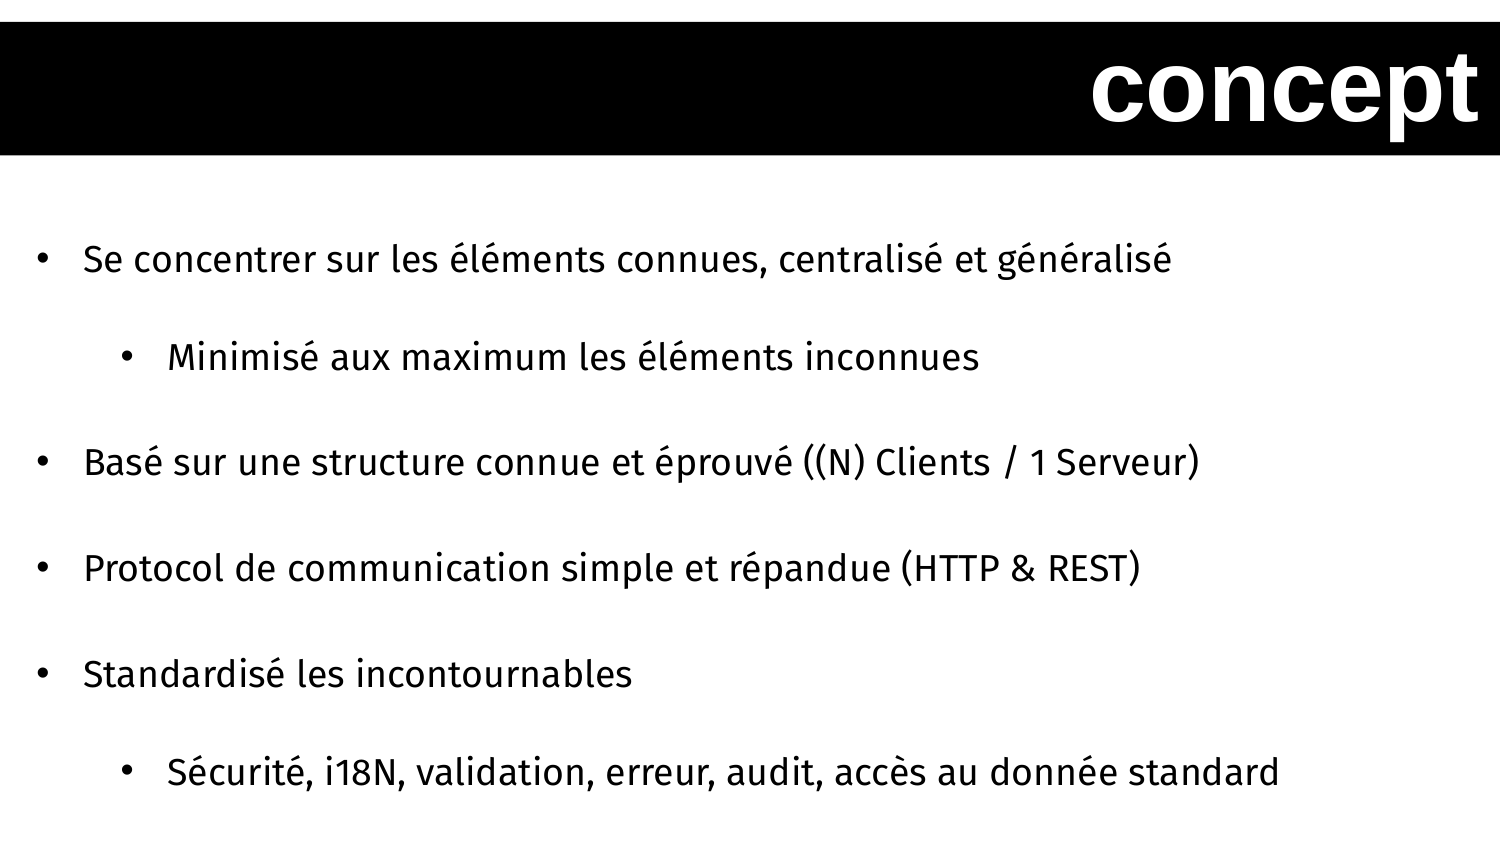

concept
Se concentrer sur les éléments connues, centralisé et généralisé
Minimisé aux maximum les éléments inconnues
Basé sur une structure connue et éprouvé ((N) Clients / 1 Serveur)
Protocol de communication simple et répandue (HTTP & REST)
Standardisé les incontournables
Sécurité, i18N, validation, erreur, audit, accès au donnée standard